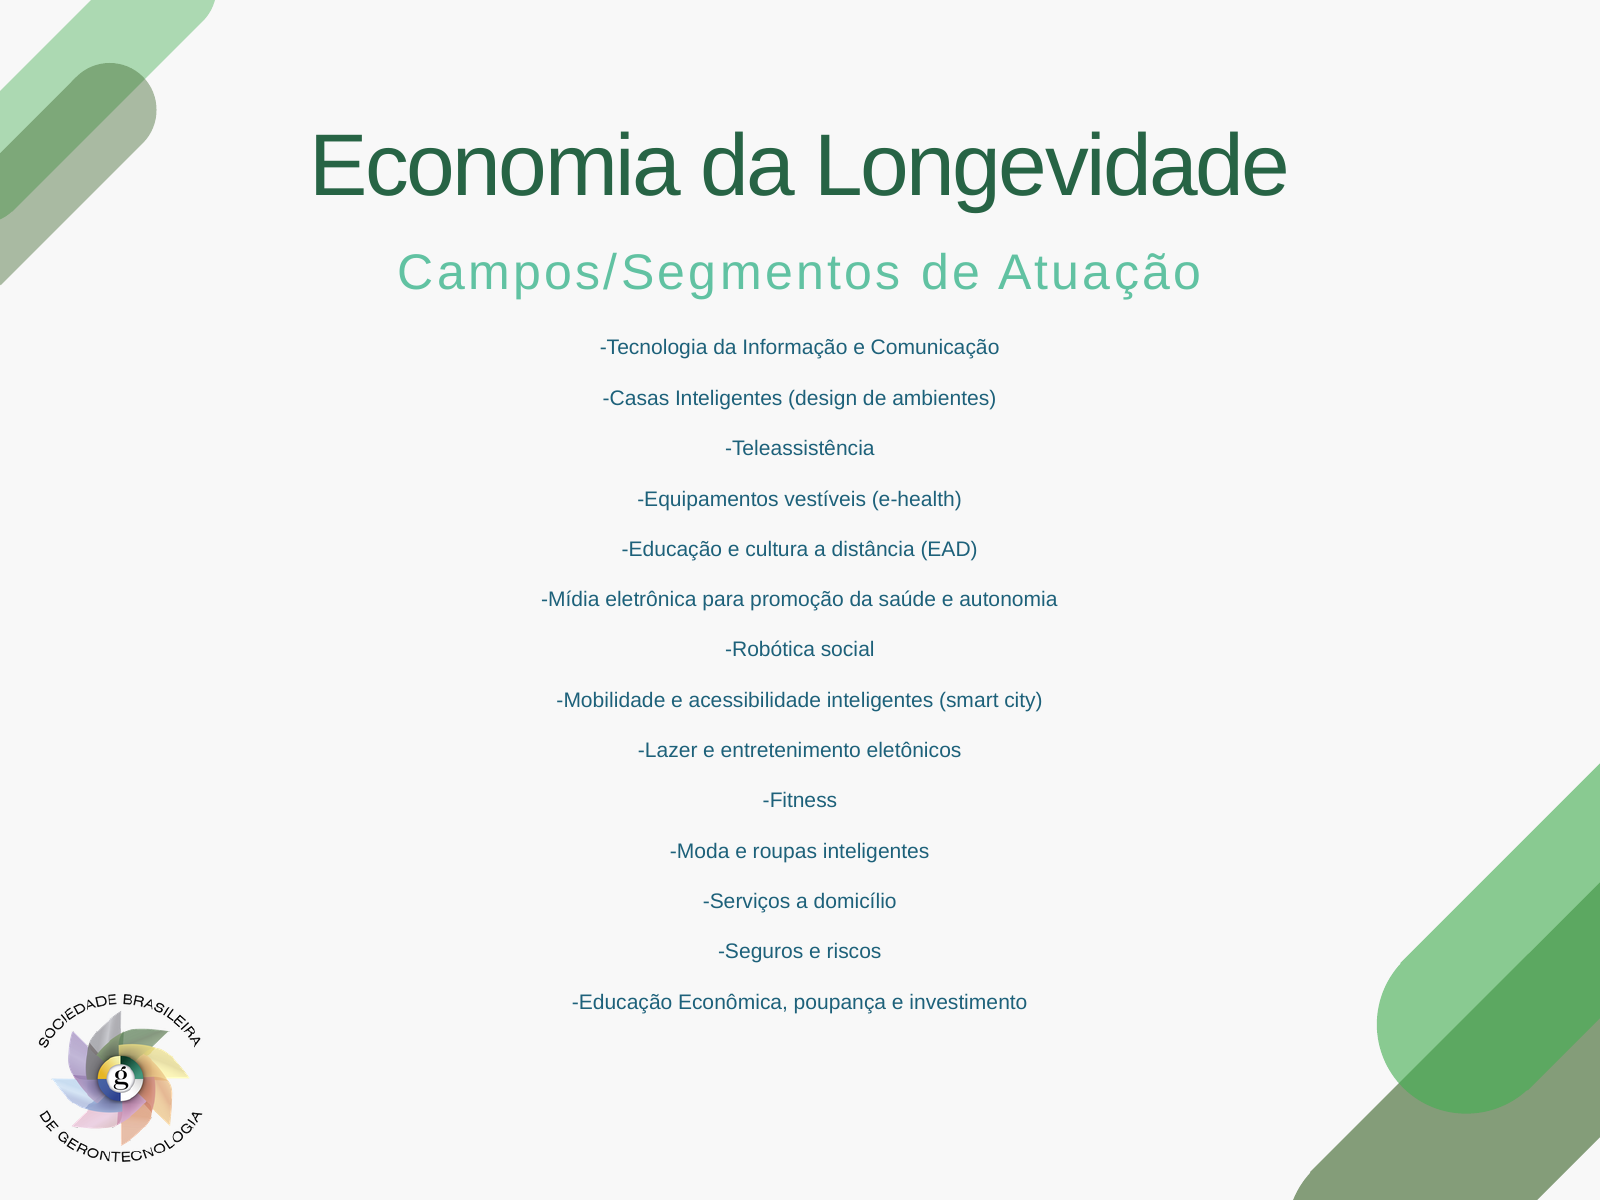

# Economia da Longevidade
Campos/Segmentos de Atuação
-Tecnologia da Informação e Comunicação
-Casas Inteligentes (design de ambientes)
-Teleassistência
-Equipamentos vestíveis (e-health)
-Educação e cultura a distância (EAD)
-Mídia eletrônica para promoção da saúde e autonomia
-Robótica social
-Mobilidade e acessibilidade inteligentes (smart city)
-Lazer e entretenimento eletônicos
-Fitness
-Moda e roupas inteligentes
-Serviços a domicílio
-Seguros e riscos
-Educação Econômica, poupança e investimento